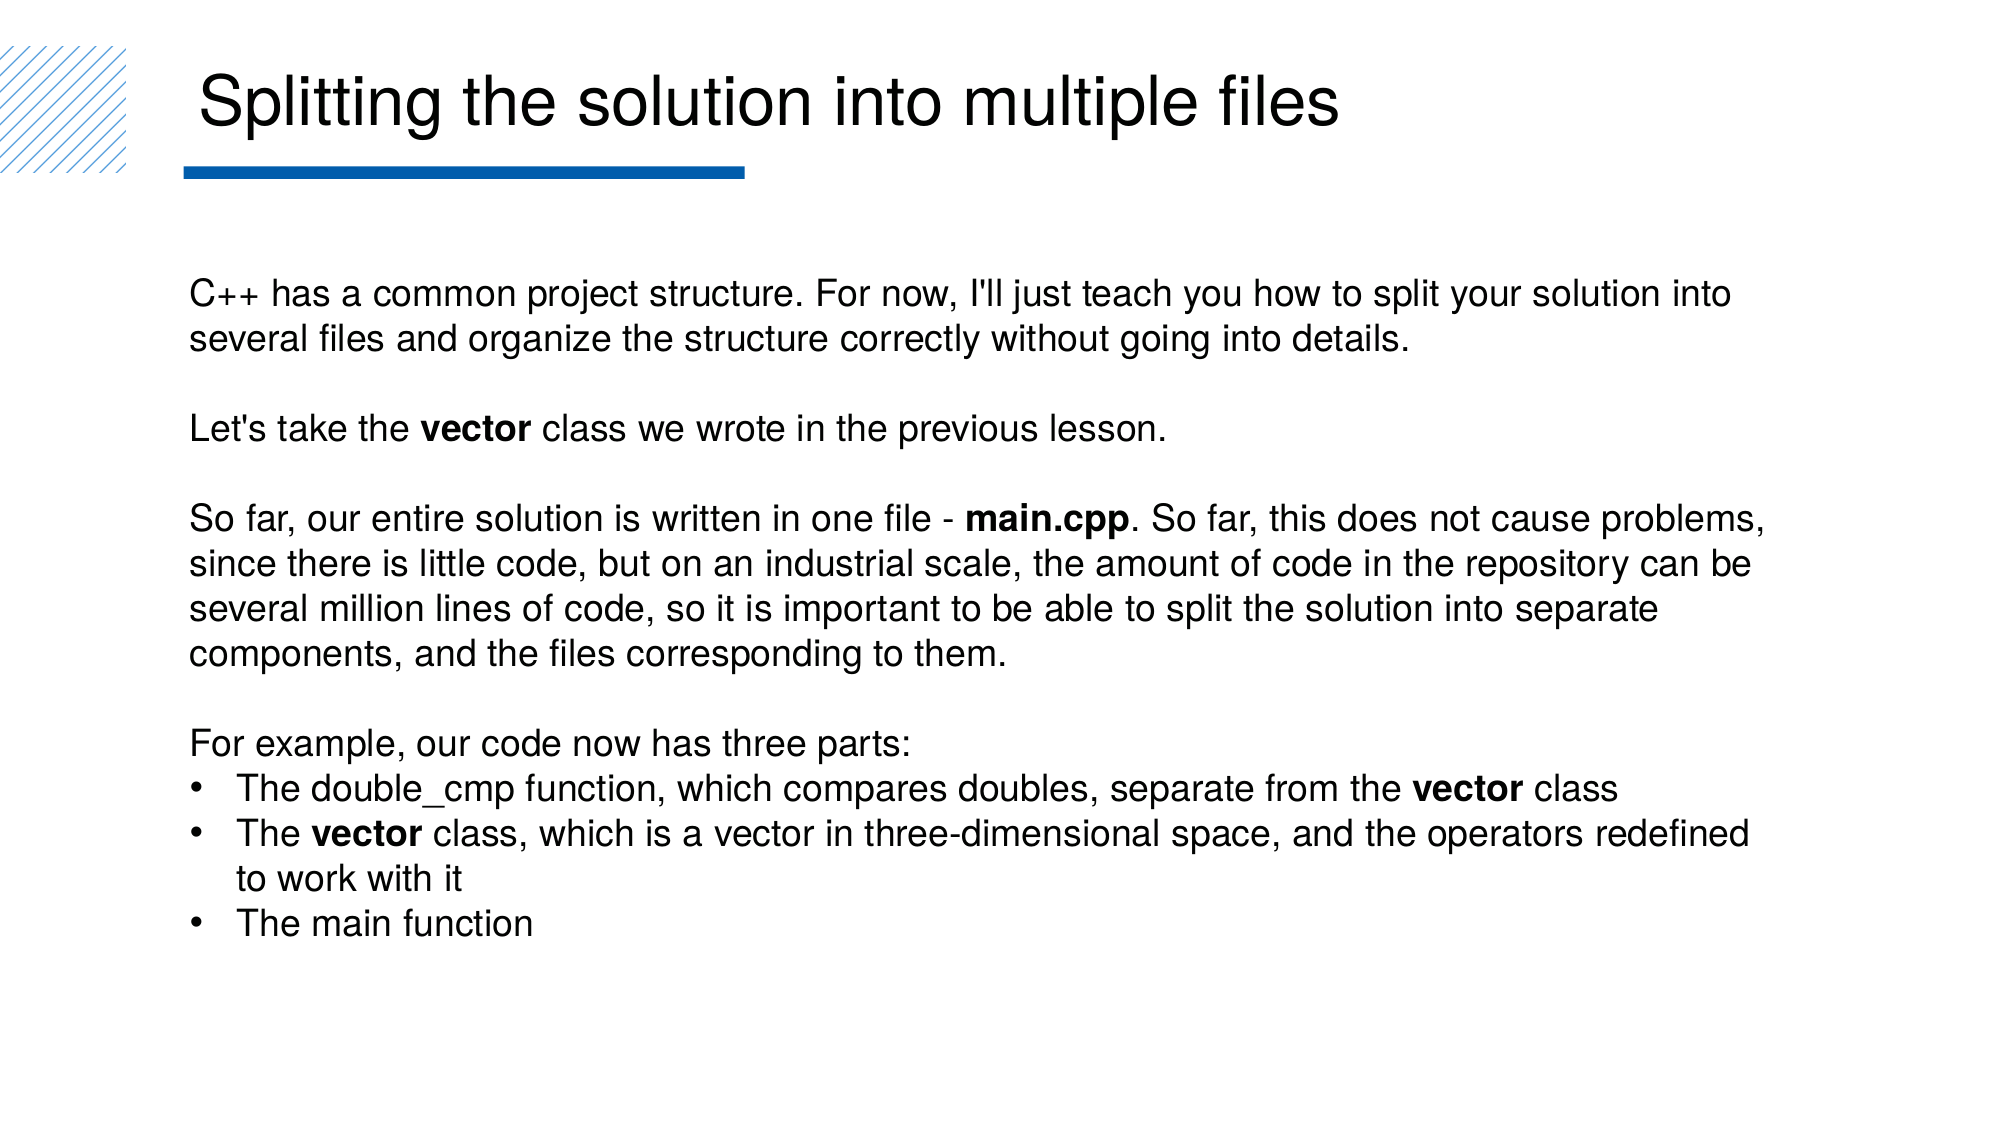

Splitting the solution into multiple files
C++ has a common project structure. For now, I'll just teach you how to split your solution into several files and organize the structure correctly without going into details.

Let's take the vector class we wrote in the previous lesson.

So far, our entire solution is written in one file - main.cpp. So far, this does not cause problems, since there is little code, but on an industrial scale, the amount of code in the repository can be several million lines of code, so it is important to be able to split the solution into separate components, and the files corresponding to them.

For example, our code now has three parts:
The double_cmp function, which compares doubles, separate from the vector class
The vector class, which is a vector in three-dimensional space, and the operators redefined to work with it
The main function